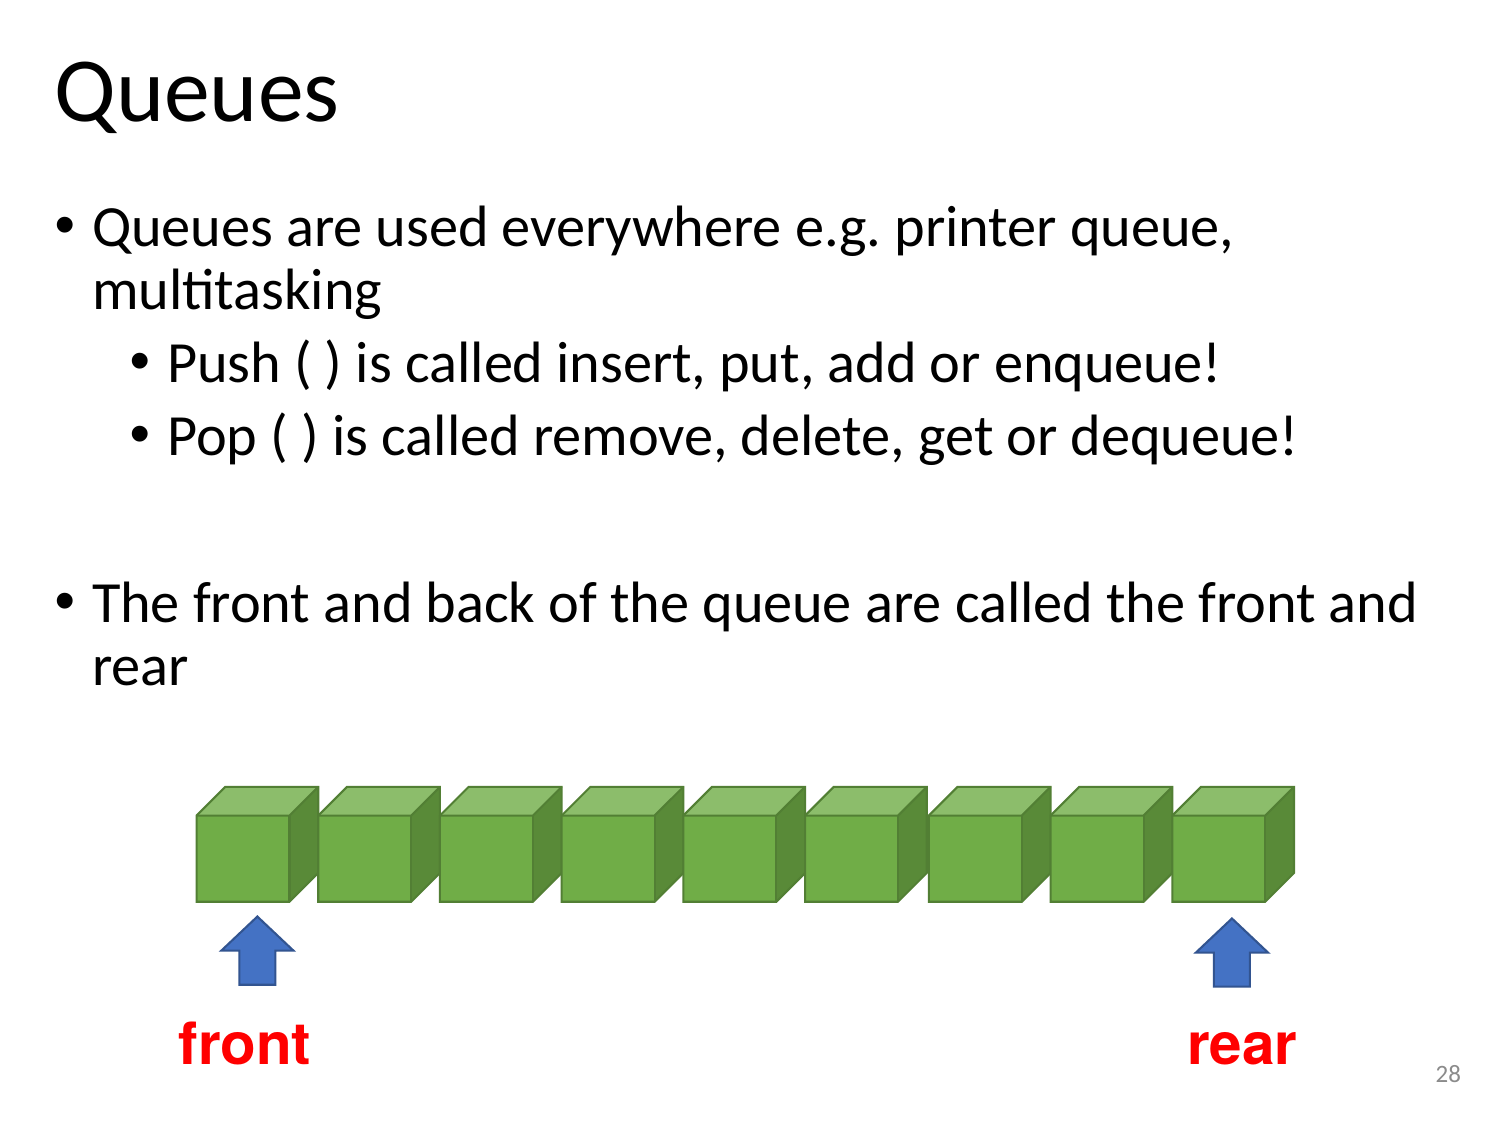

# Queues
Queues are used everywhere e.g. printer queue, multitasking
Push ( ) is called insert, put, add or enqueue!
Pop ( ) is called remove, delete, get or dequeue!

The front and back of the queue are called the front and rear

front
rear
28